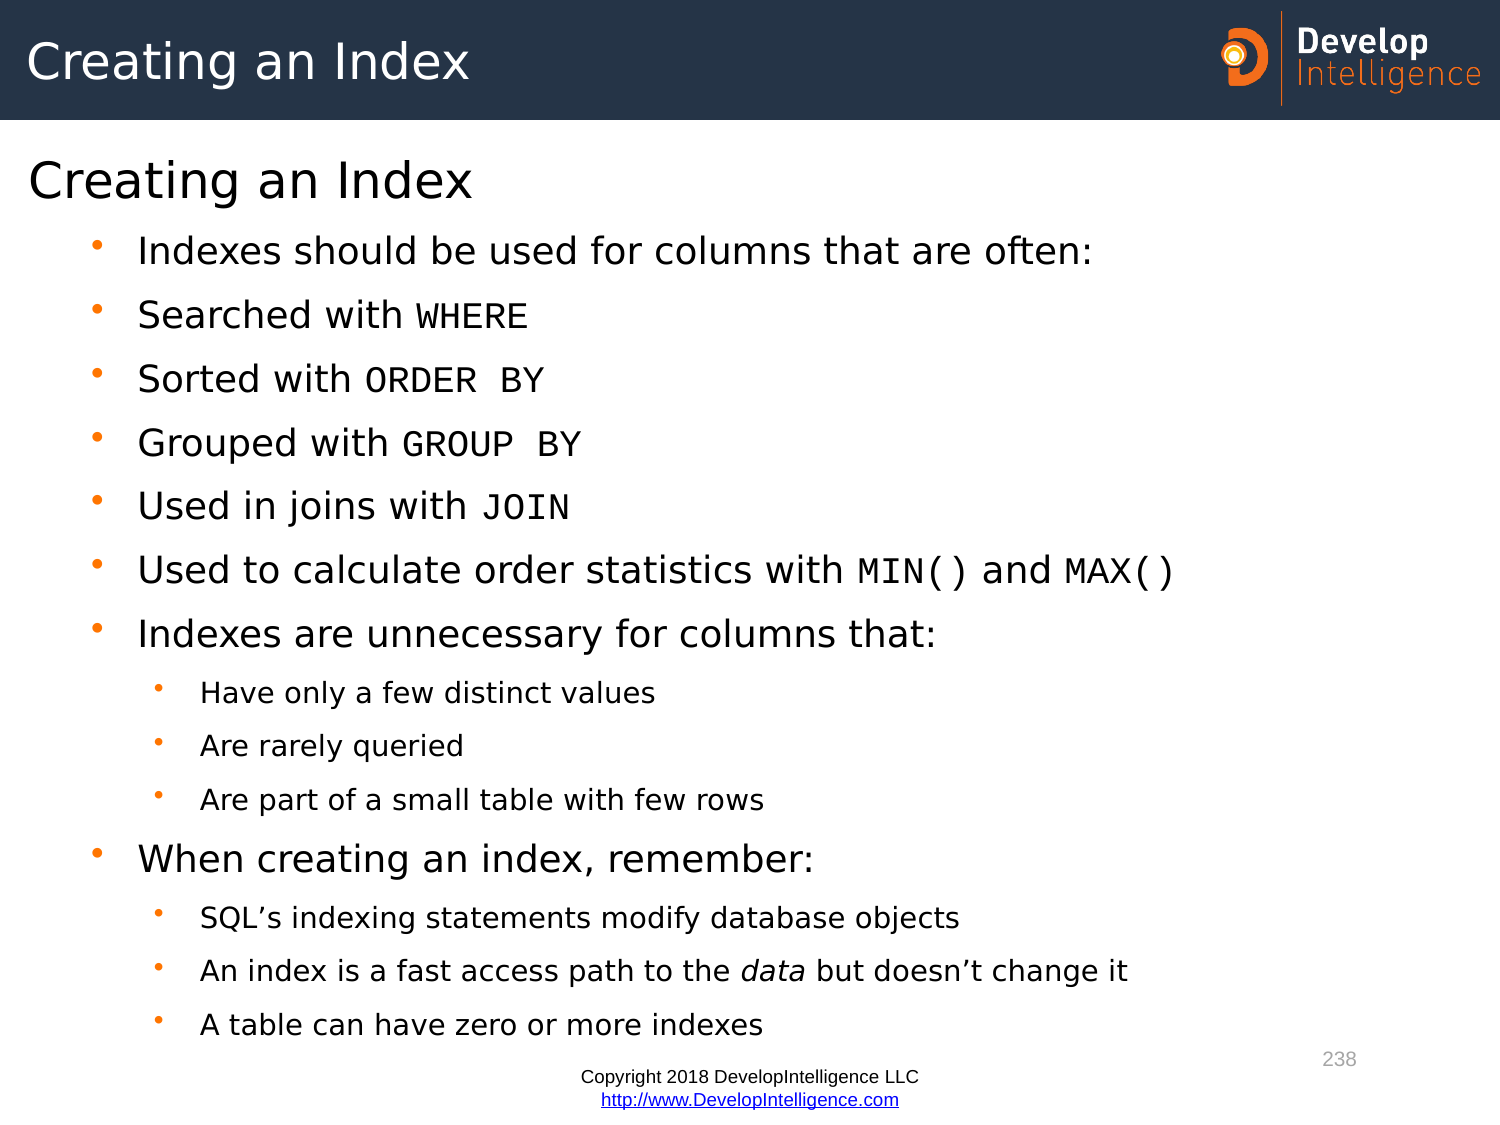

# Creating an Index
Creating an Index
Indexes should be used for columns that are often:
Searched with WHERE
Sorted with ORDER BY
Grouped with GROUP BY
Used in joins with JOIN
Used to calculate order statistics with MIN() and MAX()
Indexes are unnecessary for columns that:
Have only a few distinct values
Are rarely queried
Are part of a small table with few rows
When creating an index, remember:
SQL’s indexing statements modify database objects
An index is a fast access path to the data but doesn’t change it
A table can have zero or more indexes

238